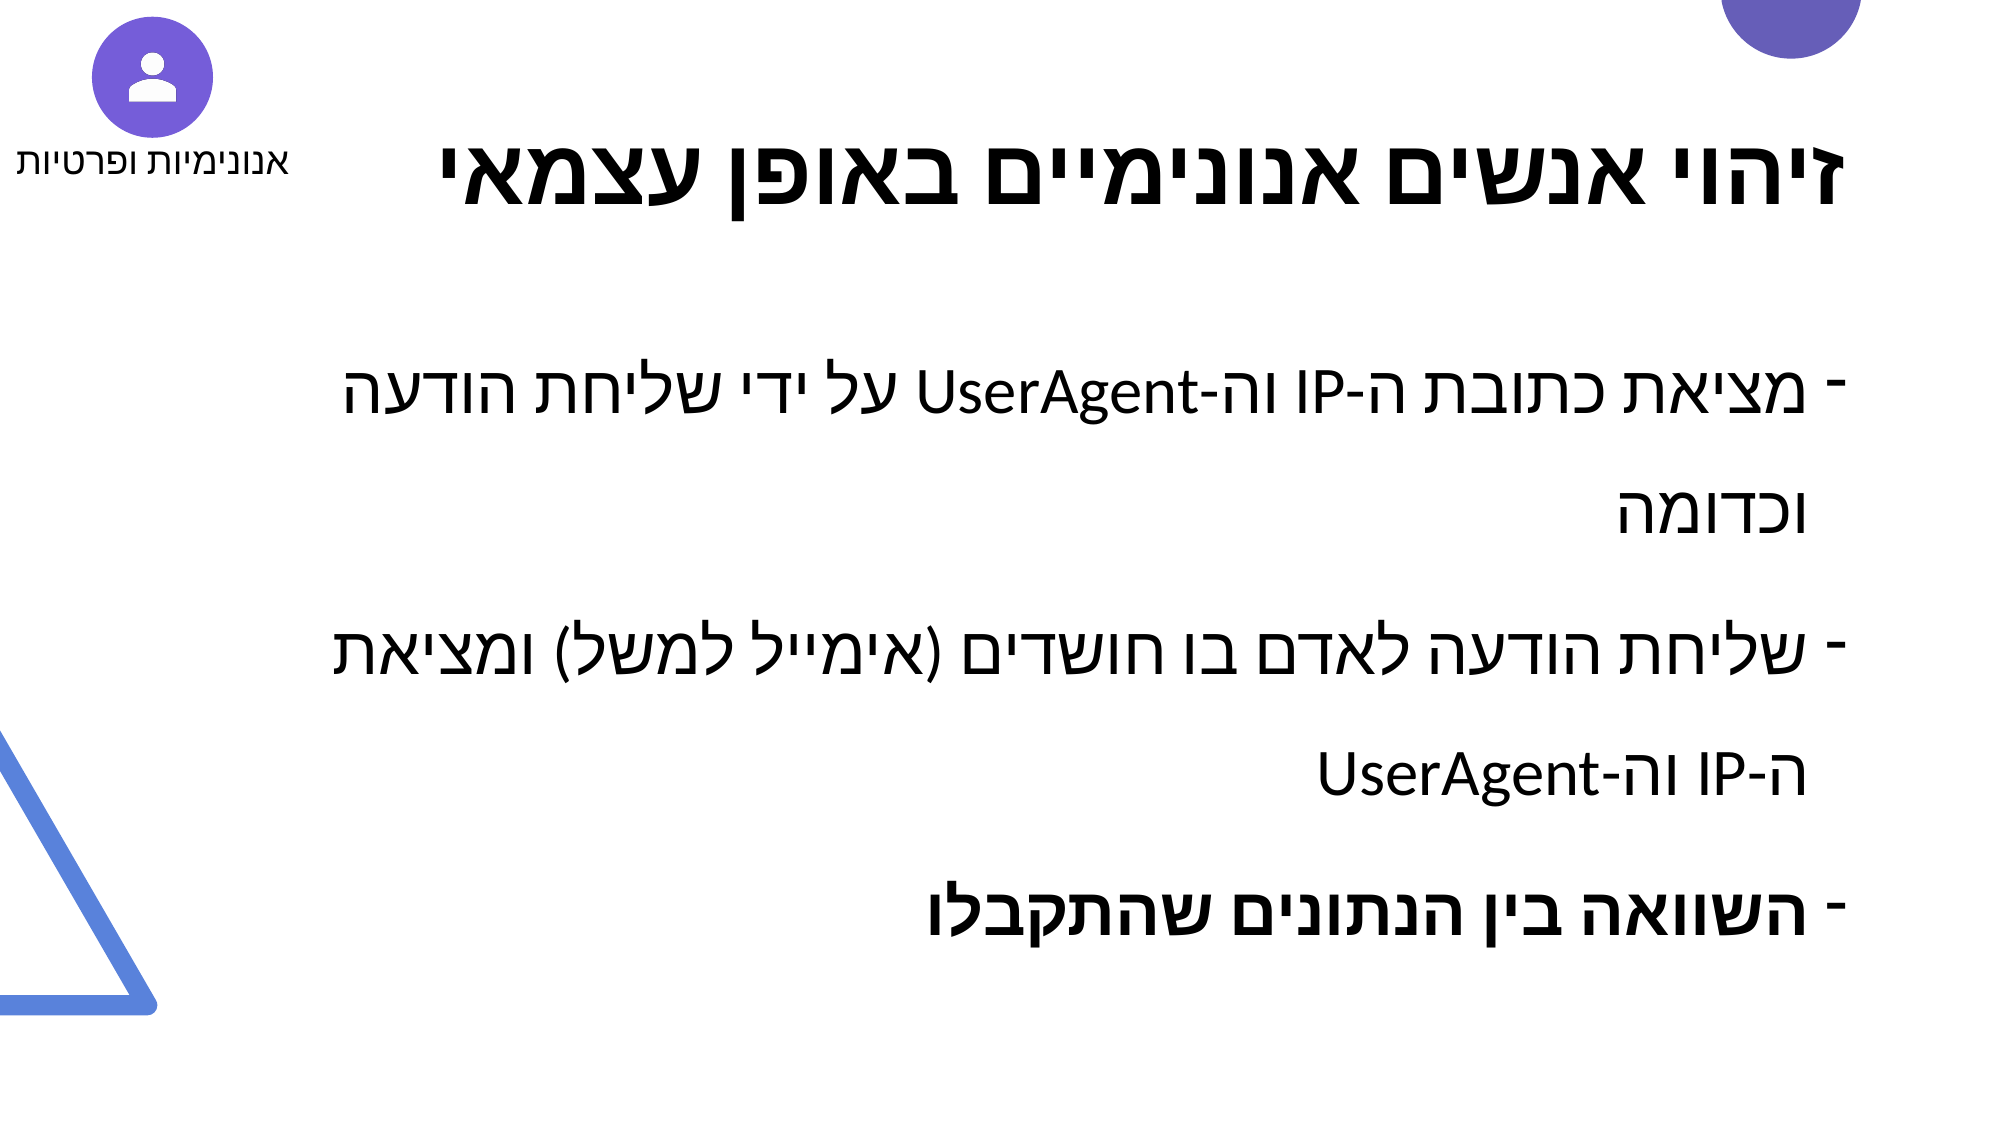

אנונימיות ופרטיות
# זיהוי אנשים אנונימיים באופן עצמאי
מציאת כתובת ה-IP וה-UserAgent על ידי שליחת הודעה וכדומה
שליחת הודעה לאדם בו חושדים (אימייל למשל) ומציאת ה-IP וה-UserAgent
השוואה בין הנתונים שהתקבלו